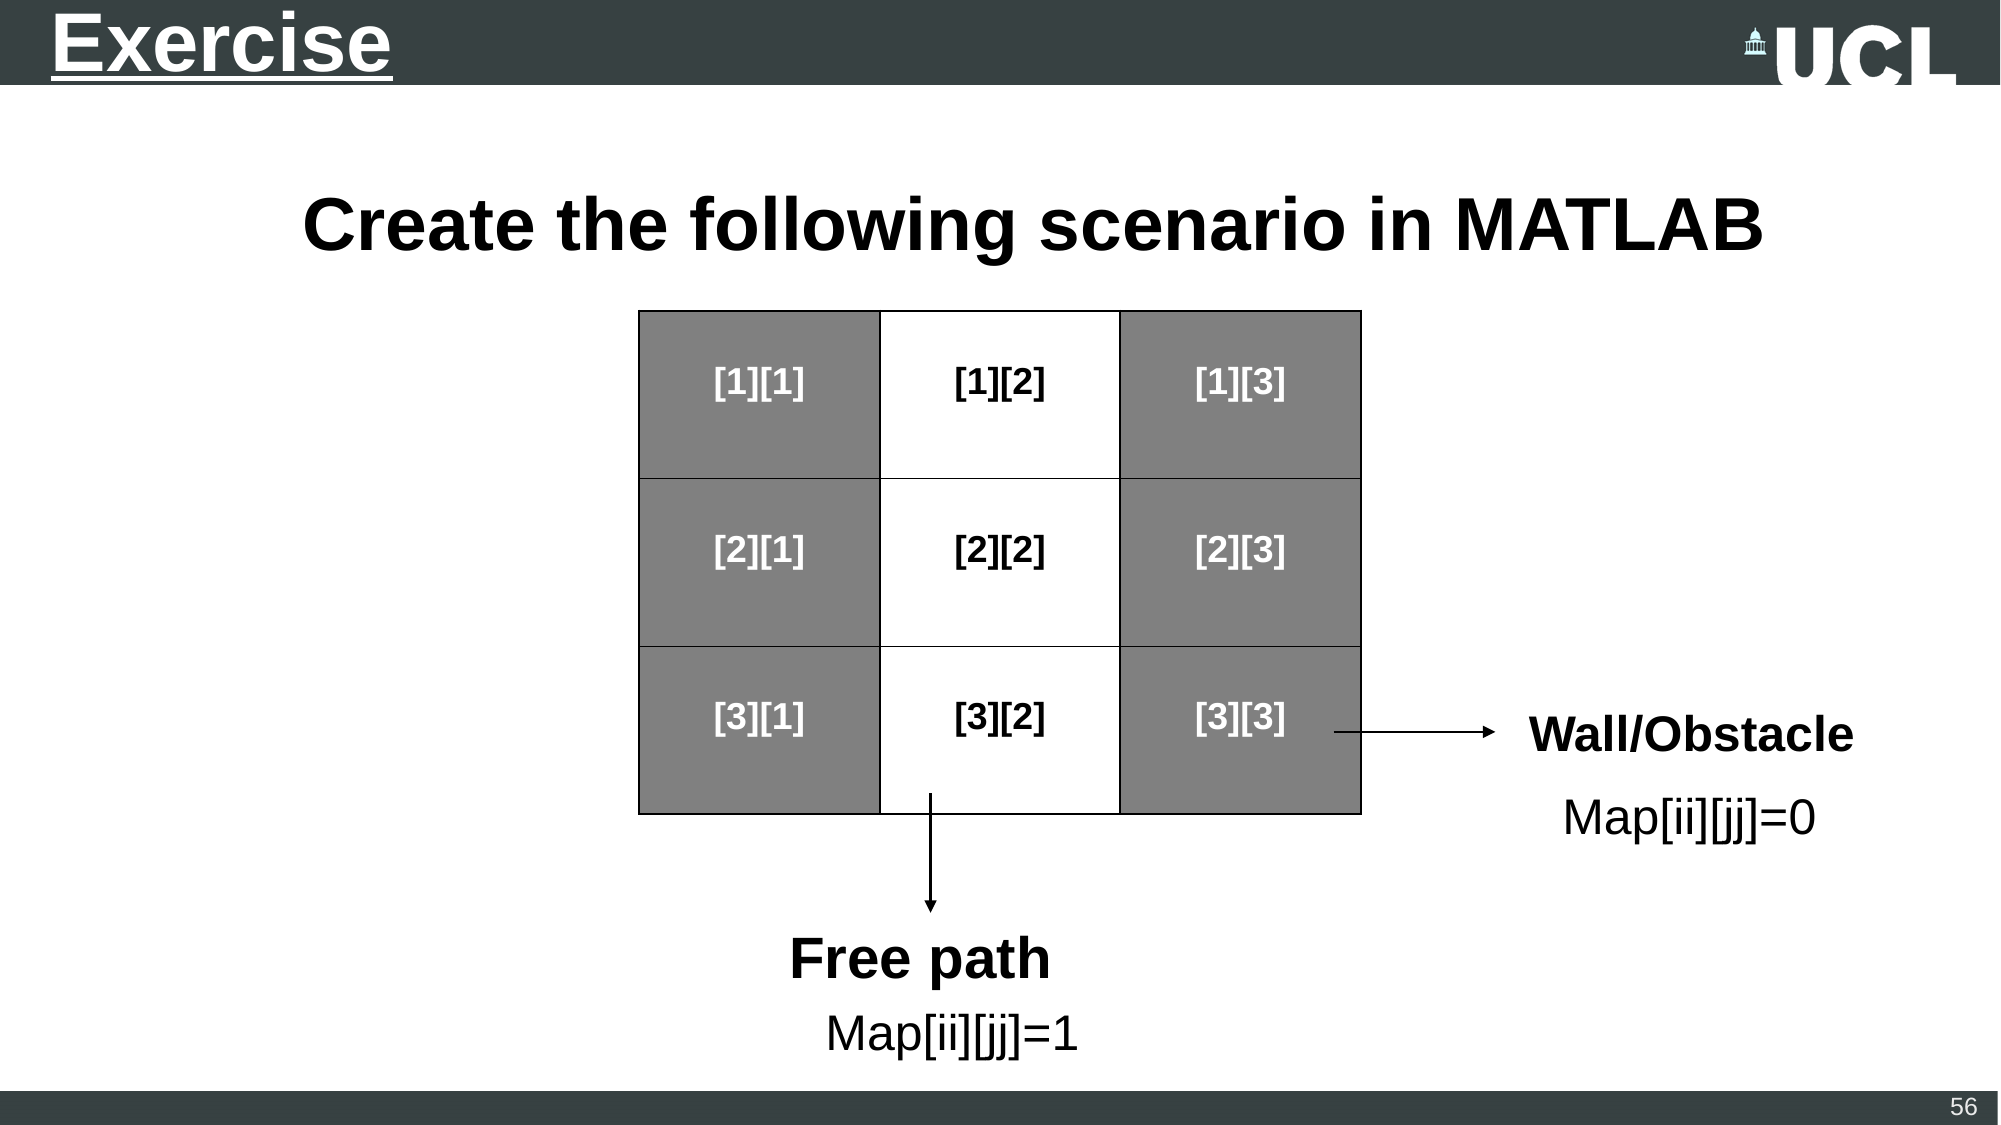

# Exercise
Create the following scenario in MATLAB
| [1][1] | [1][2] | [1][3] |
| --- | --- | --- |
| [2][1] | [2][2] | [2][3] |
| [3][1] | [3][2] | [3][3] |
Wall/Obstacle
Map[ii][jj]=0
Free path
Map[ii][jj]=1
56